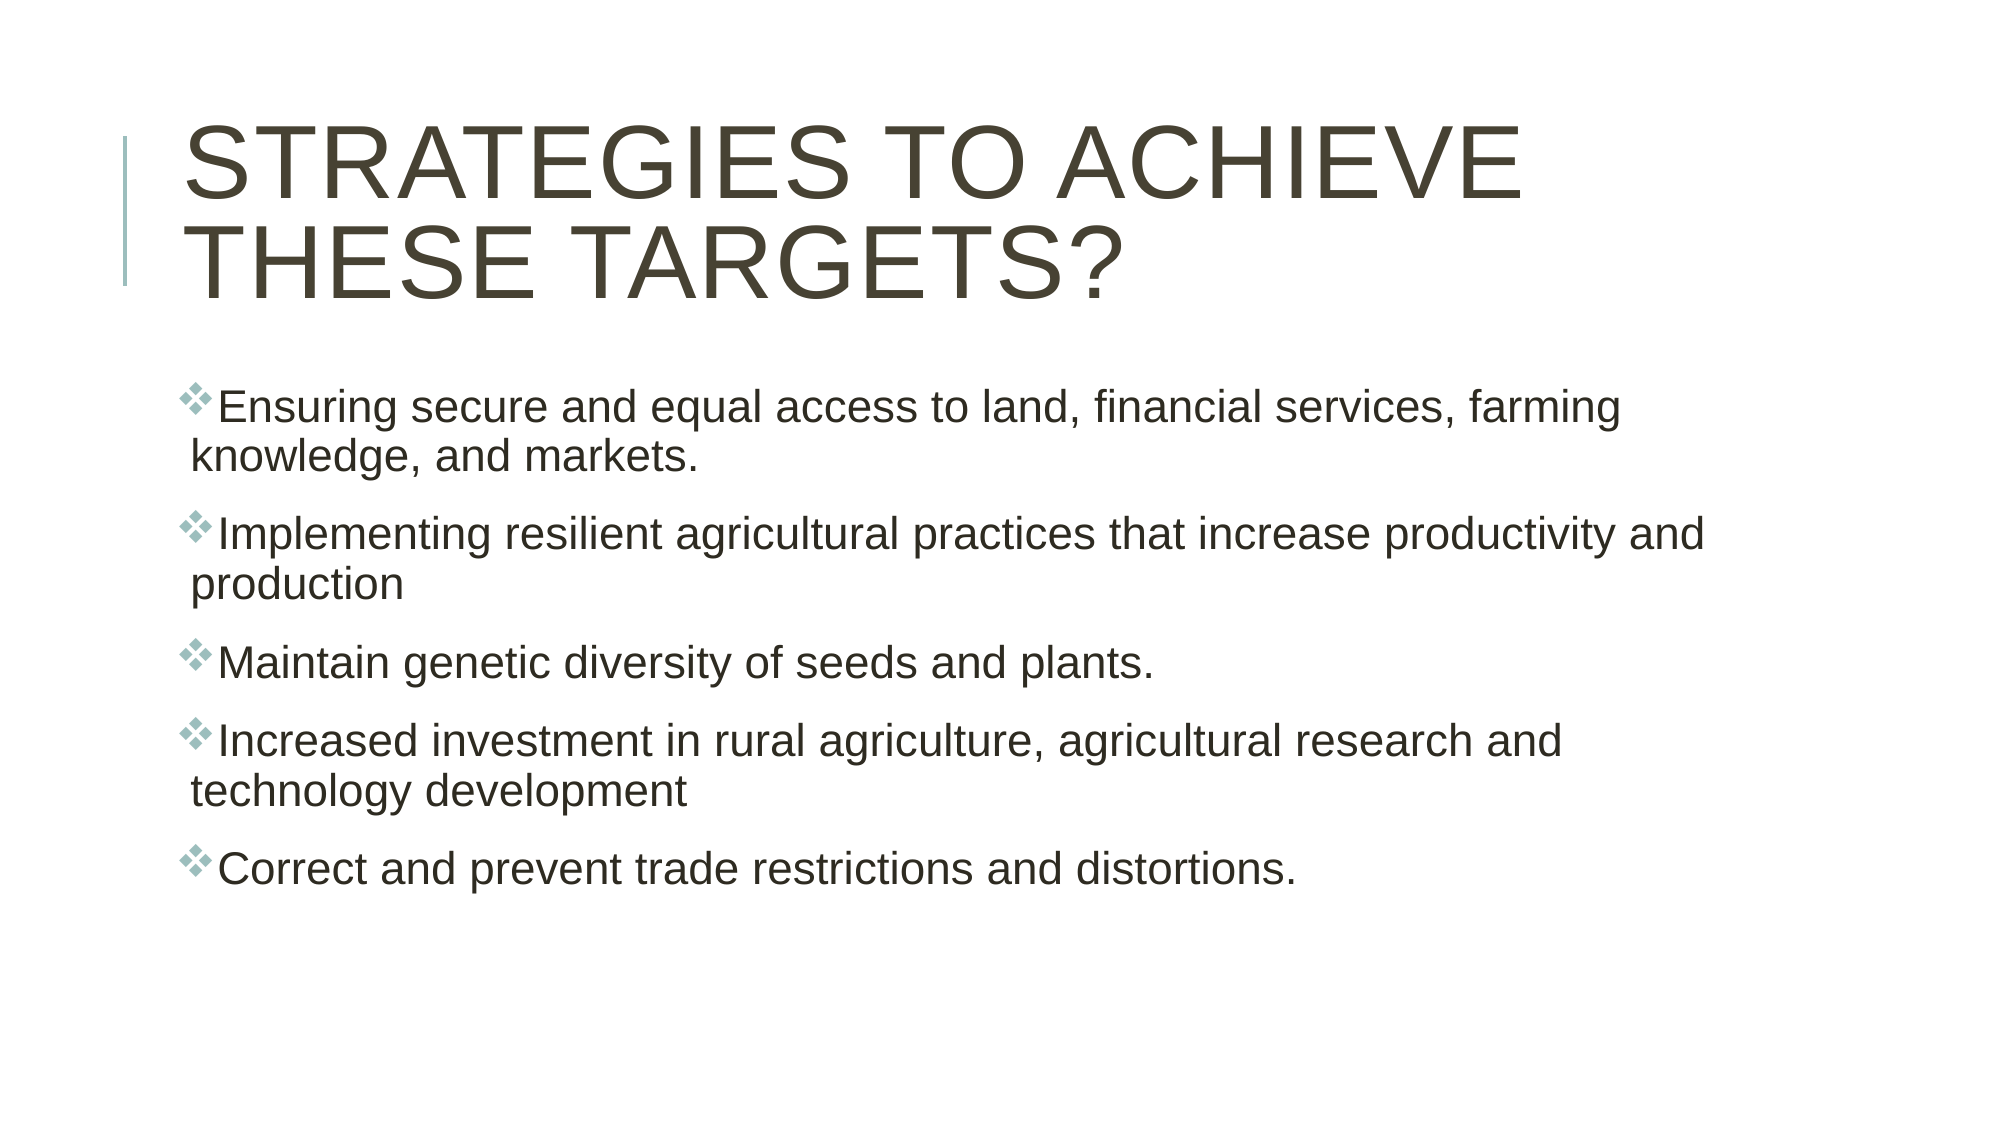

# Strategies to achieve these targets?
Ensuring secure and equal access to land, financial services, farming knowledge, and markets.
Implementing resilient agricultural practices that increase productivity and production
Maintain genetic diversity of seeds and plants.
Increased investment in rural agriculture, agricultural research and technology development
Correct and prevent trade restrictions and distortions.